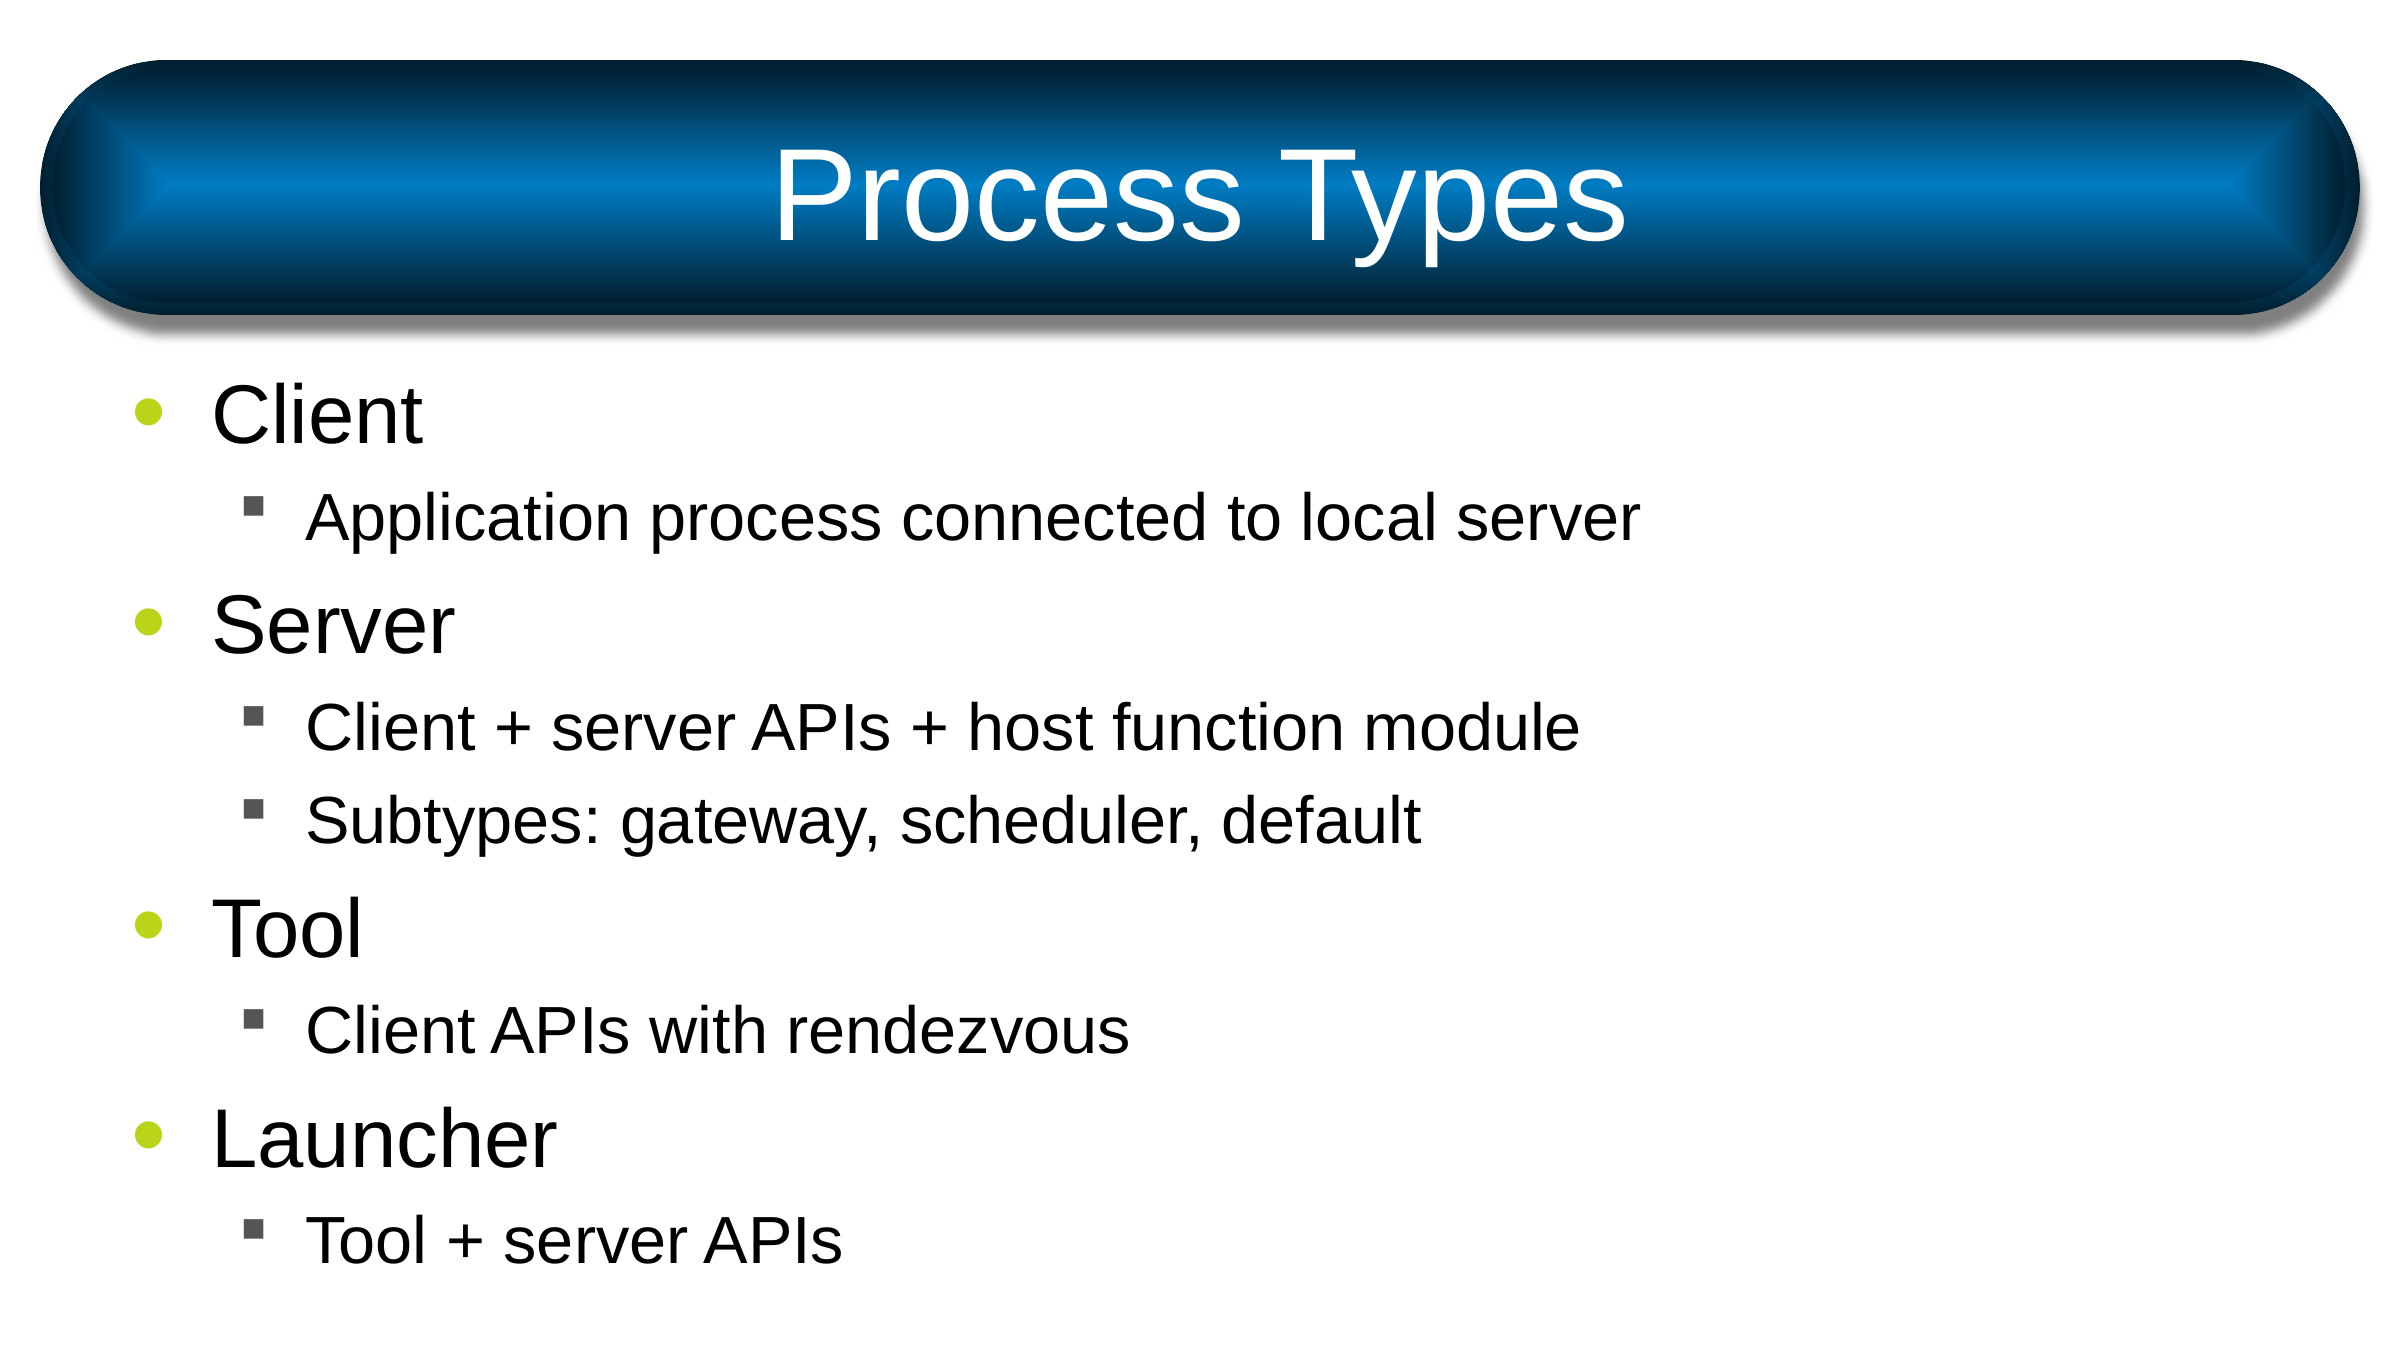

# Process Types
Client
Application process connected to local server
Server
Client + server APIs + host function module
Subtypes: gateway, scheduler, default
Tool
Client APIs with rendezvous
Launcher
Tool + server APIs